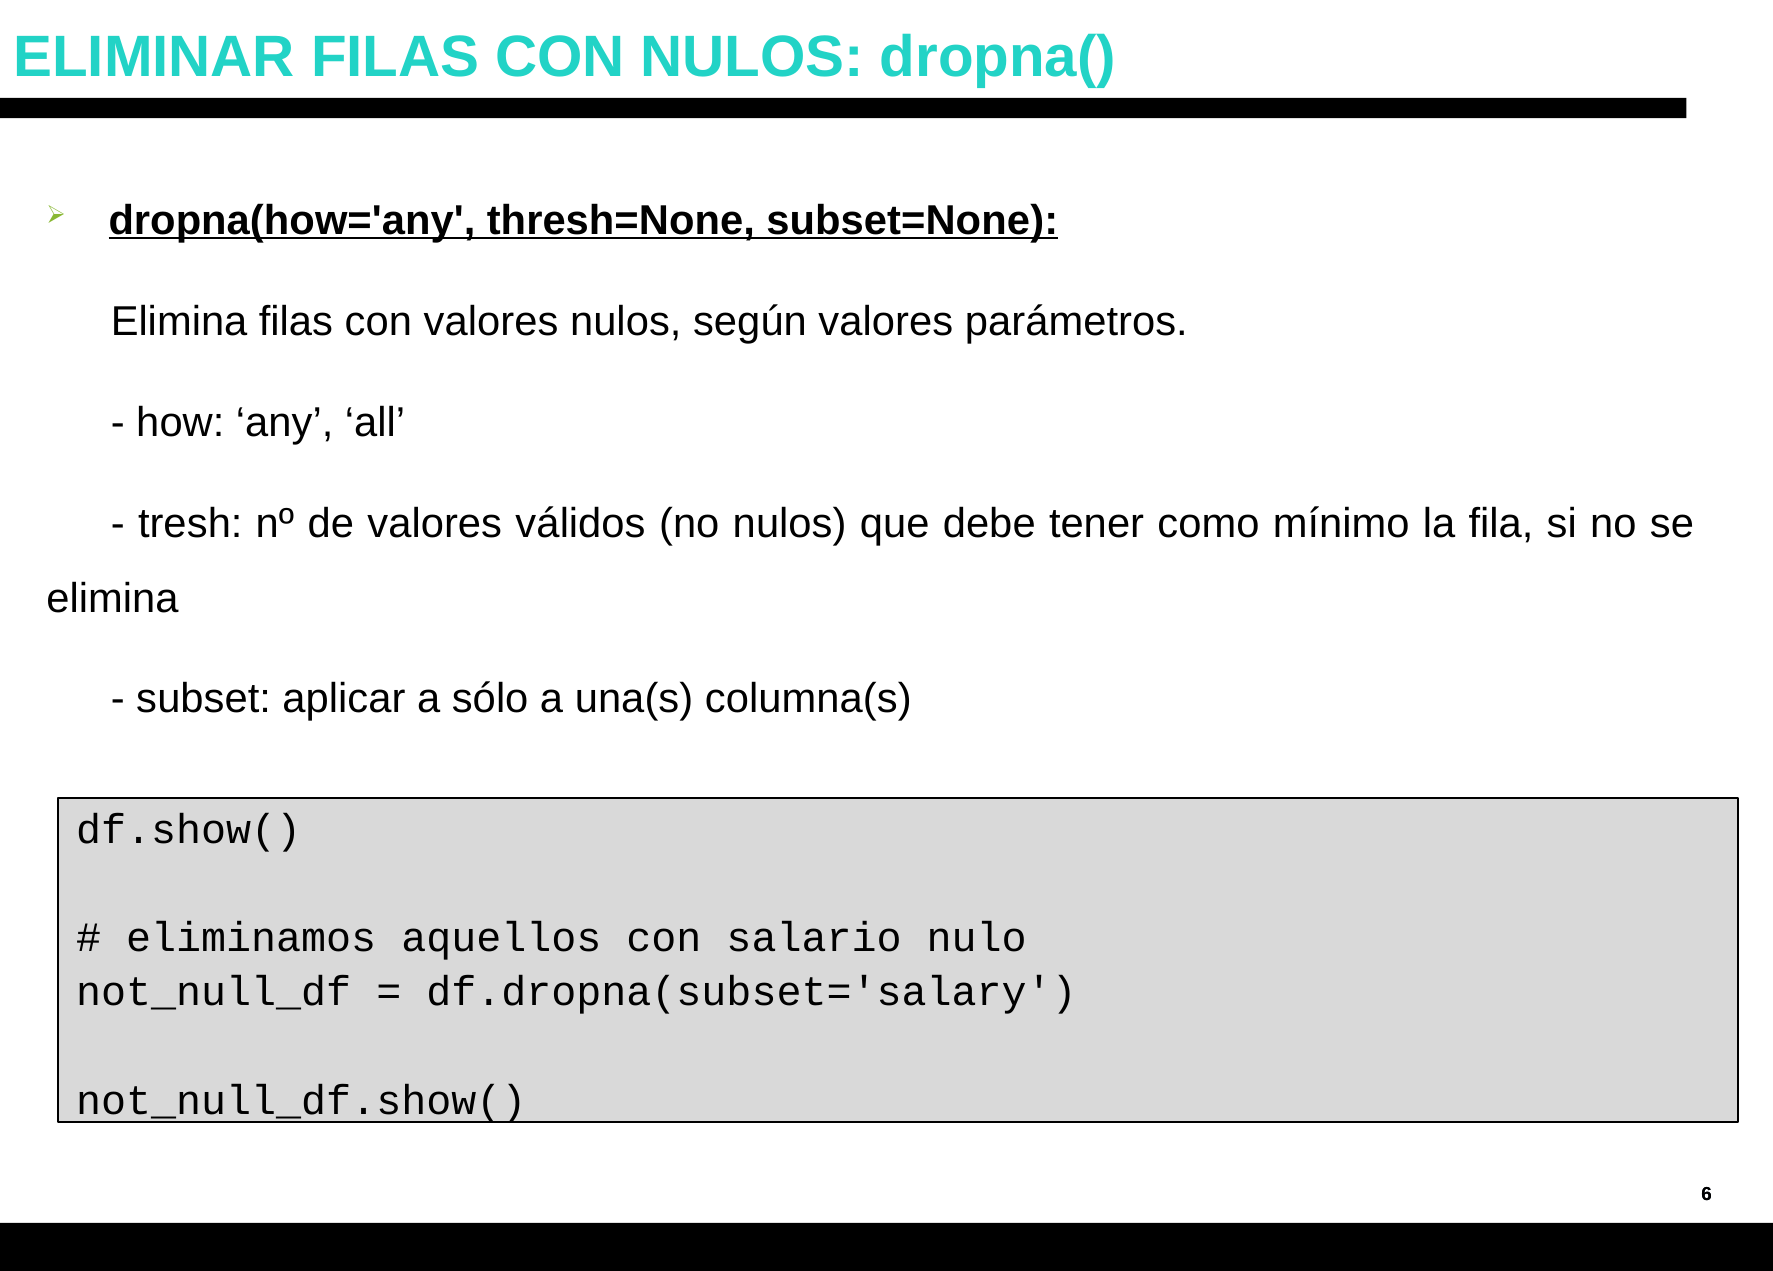

# ELIMINAR FILAS CON NULOS: dropna()

dropna(how='any', thresh=None, subset=None):
	Elimina filas con valores nulos, según valores parámetros.
	- how: ‘any’, ‘all’
	- tresh: nº de valores válidos (no nulos) que debe tener como mínimo la fila, si no se 	elimina
	- subset: aplicar a sólo a una(s) columna(s)
df.show()

# eliminamos aquellos con salario nulo
not_null_df = df.dropna(subset='salary')

not_null_df.show()
6